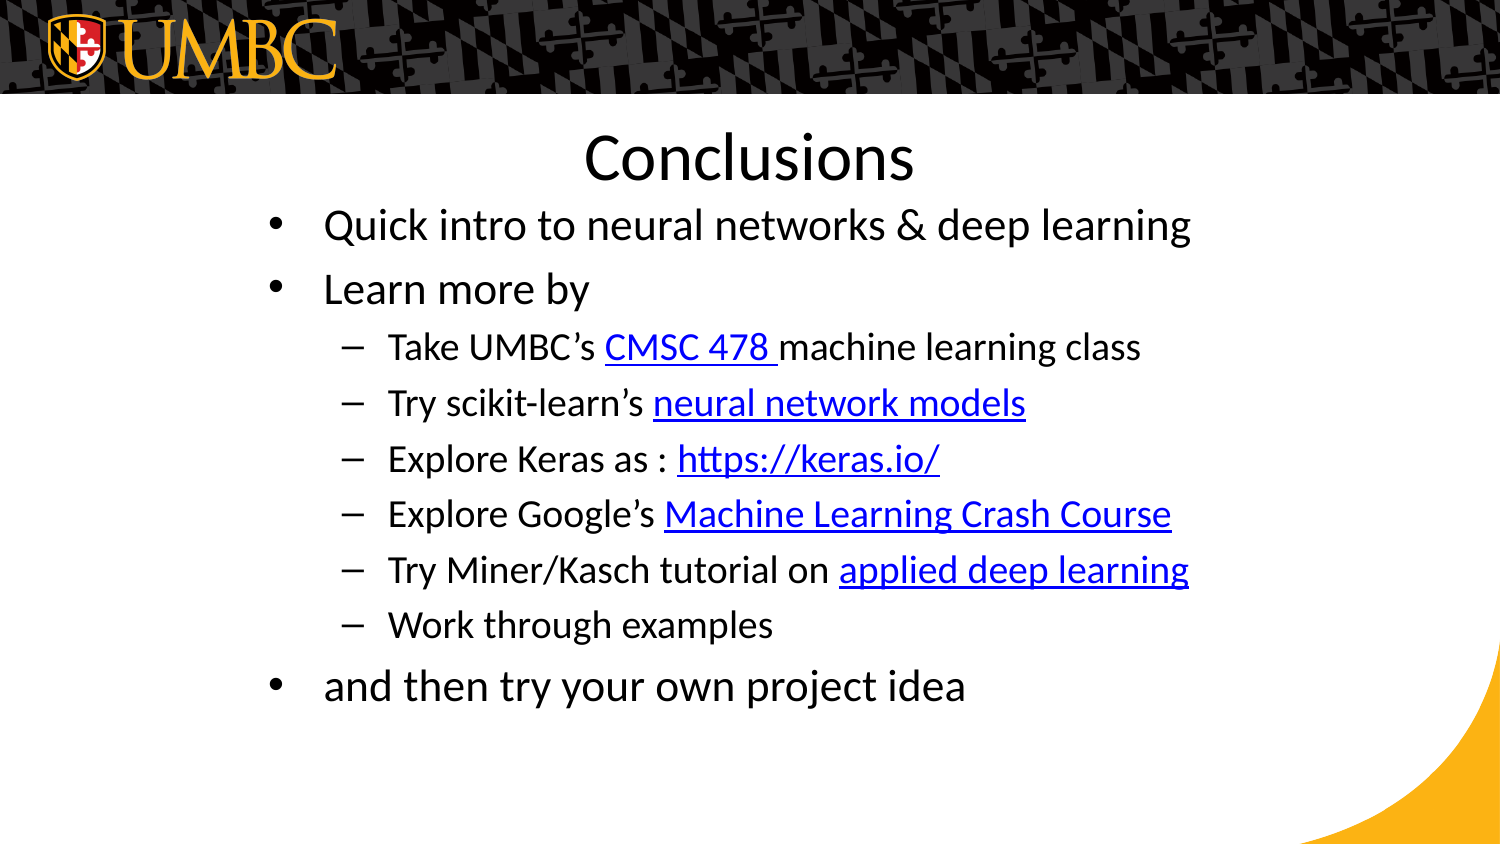

# Conclusions
Quick intro to neural networks & deep learning
Learn more by
Take UMBC’s CMSC 478 machine learning class
Try scikit-learn’s neural network models
Explore Keras as : https://keras.io/
Explore Google’s Machine Learning Crash Course
Try Miner/Kasch tutorial on applied deep learning
Work through examples
and then try your own project idea